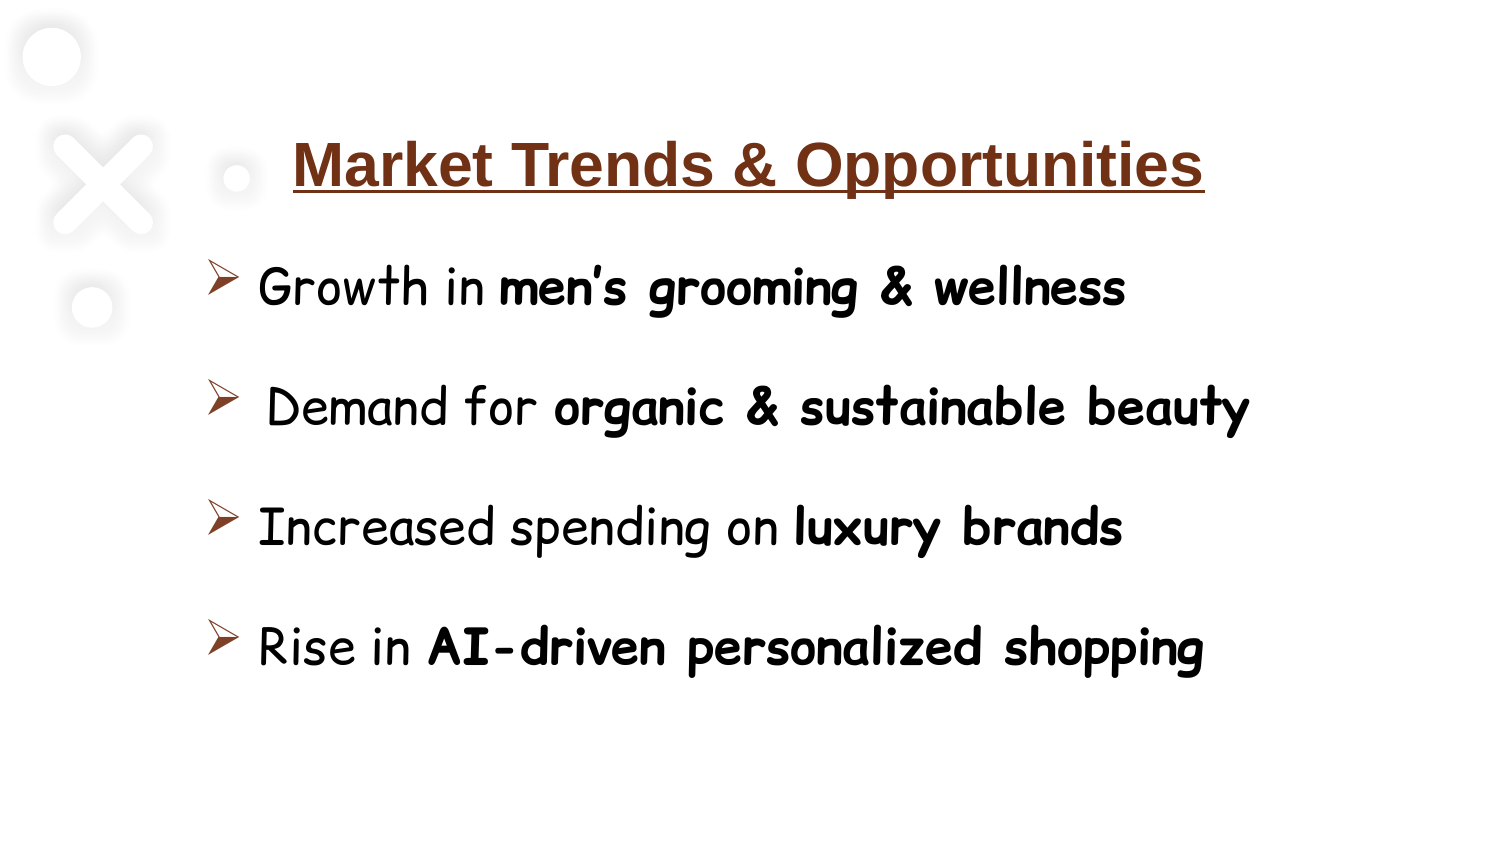

# Market Trends & Opportunities
 Growth in men’s grooming & wellness

 Demand for organic & sustainable beauty

 Increased spending on luxury brands

 Rise in AI-driven personalized shopping